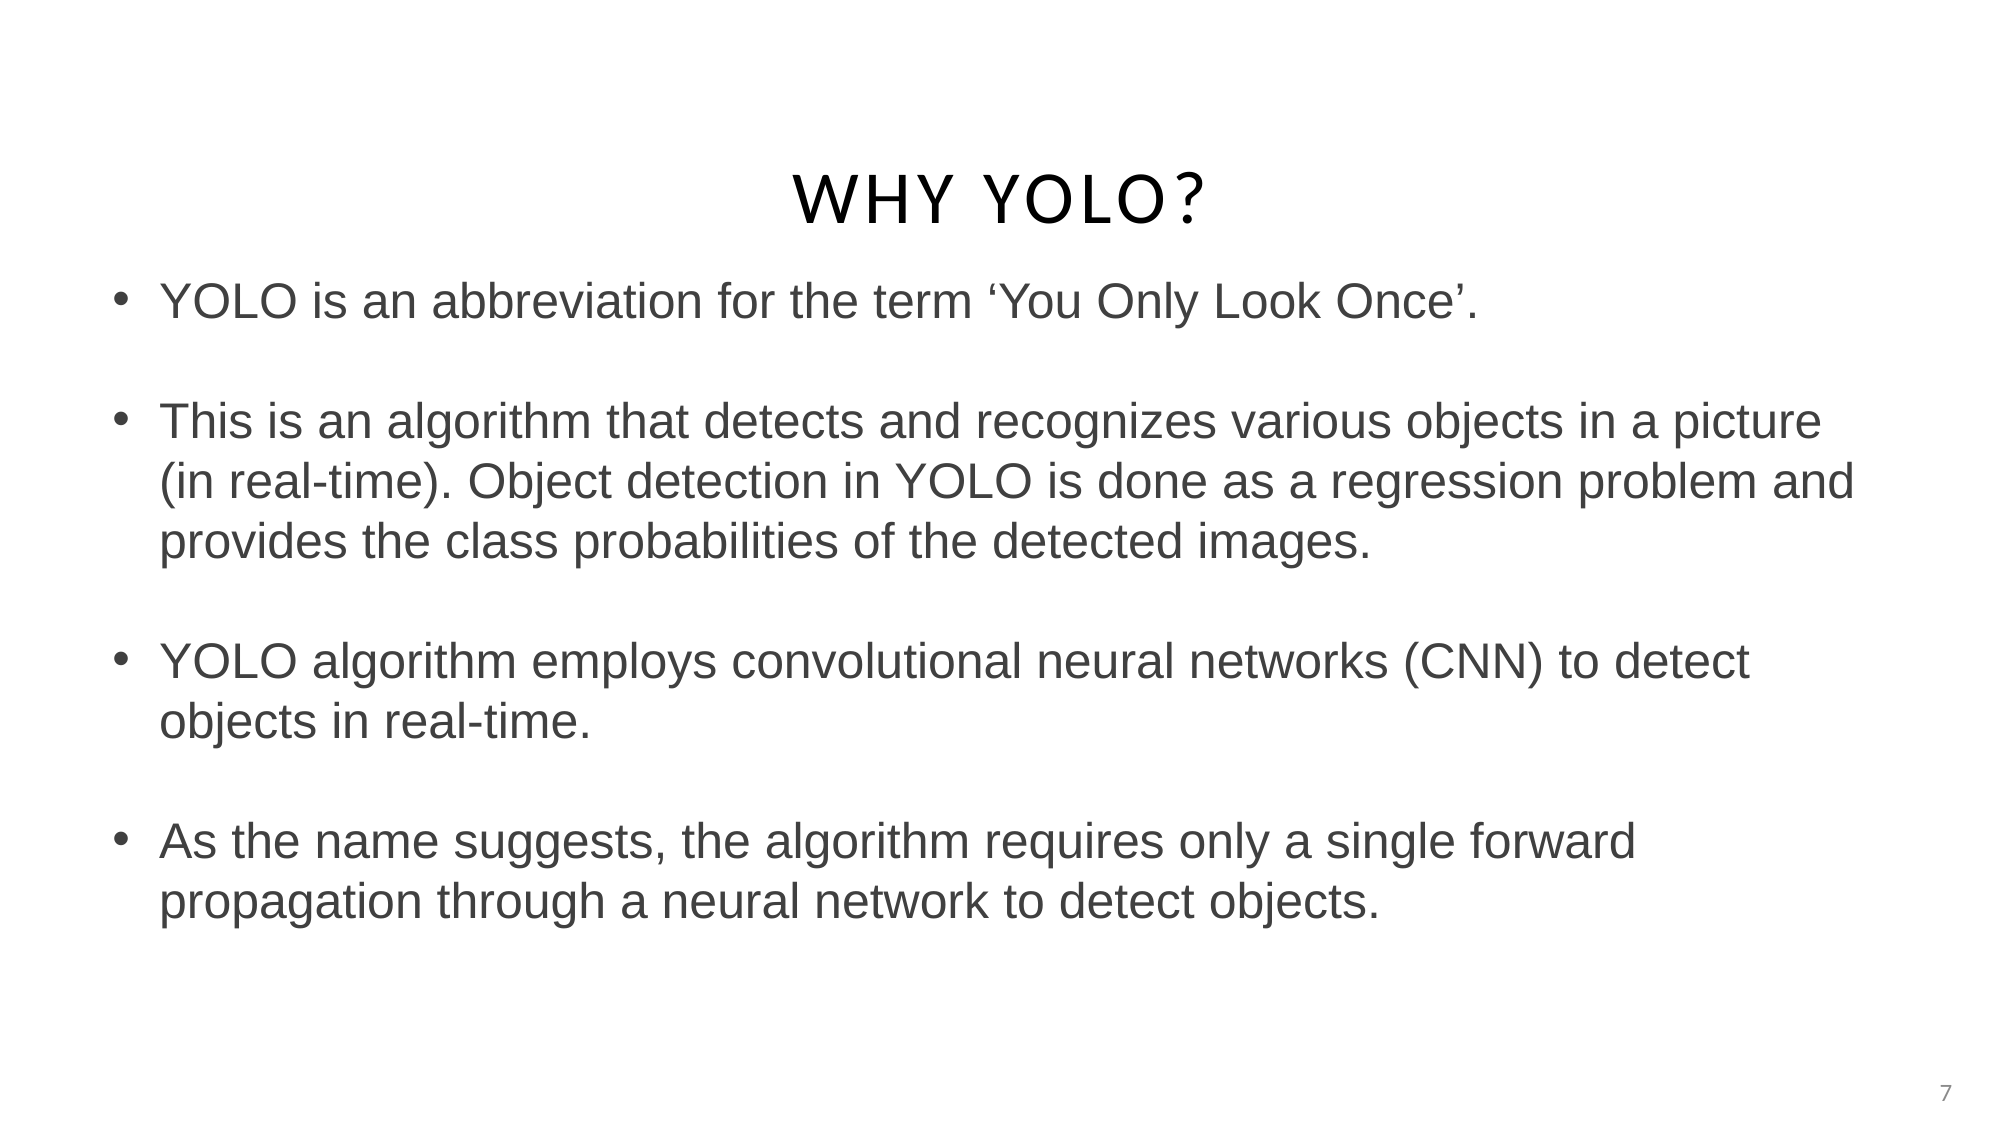

# Why yolo?
YOLO is an abbreviation for the term ‘You Only Look Once’.

This is an algorithm that detects and recognizes various objects in a picture (in real-time). Object detection in YOLO is done as a regression problem and provides the class probabilities of the detected images.

YOLO algorithm employs convolutional neural networks (CNN) to detect objects in real-time.

As the name suggests, the algorithm requires only a single forward propagation through a neural network to detect objects.
7